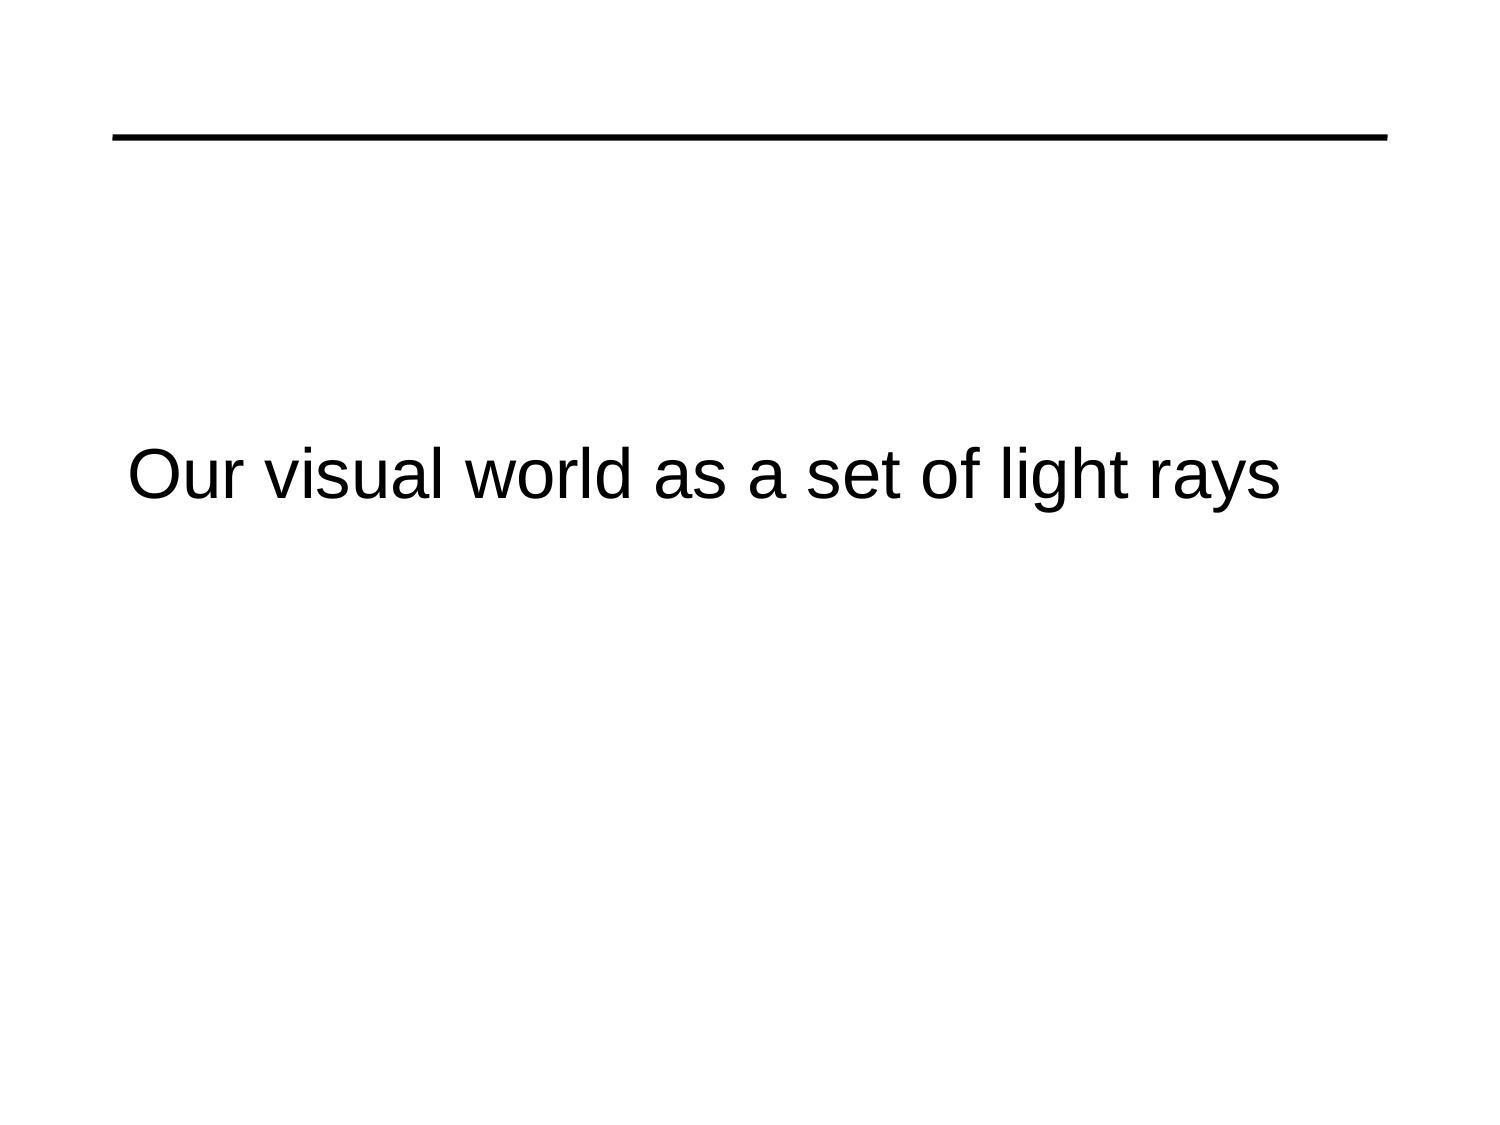

# Our visual world as a set of light rays